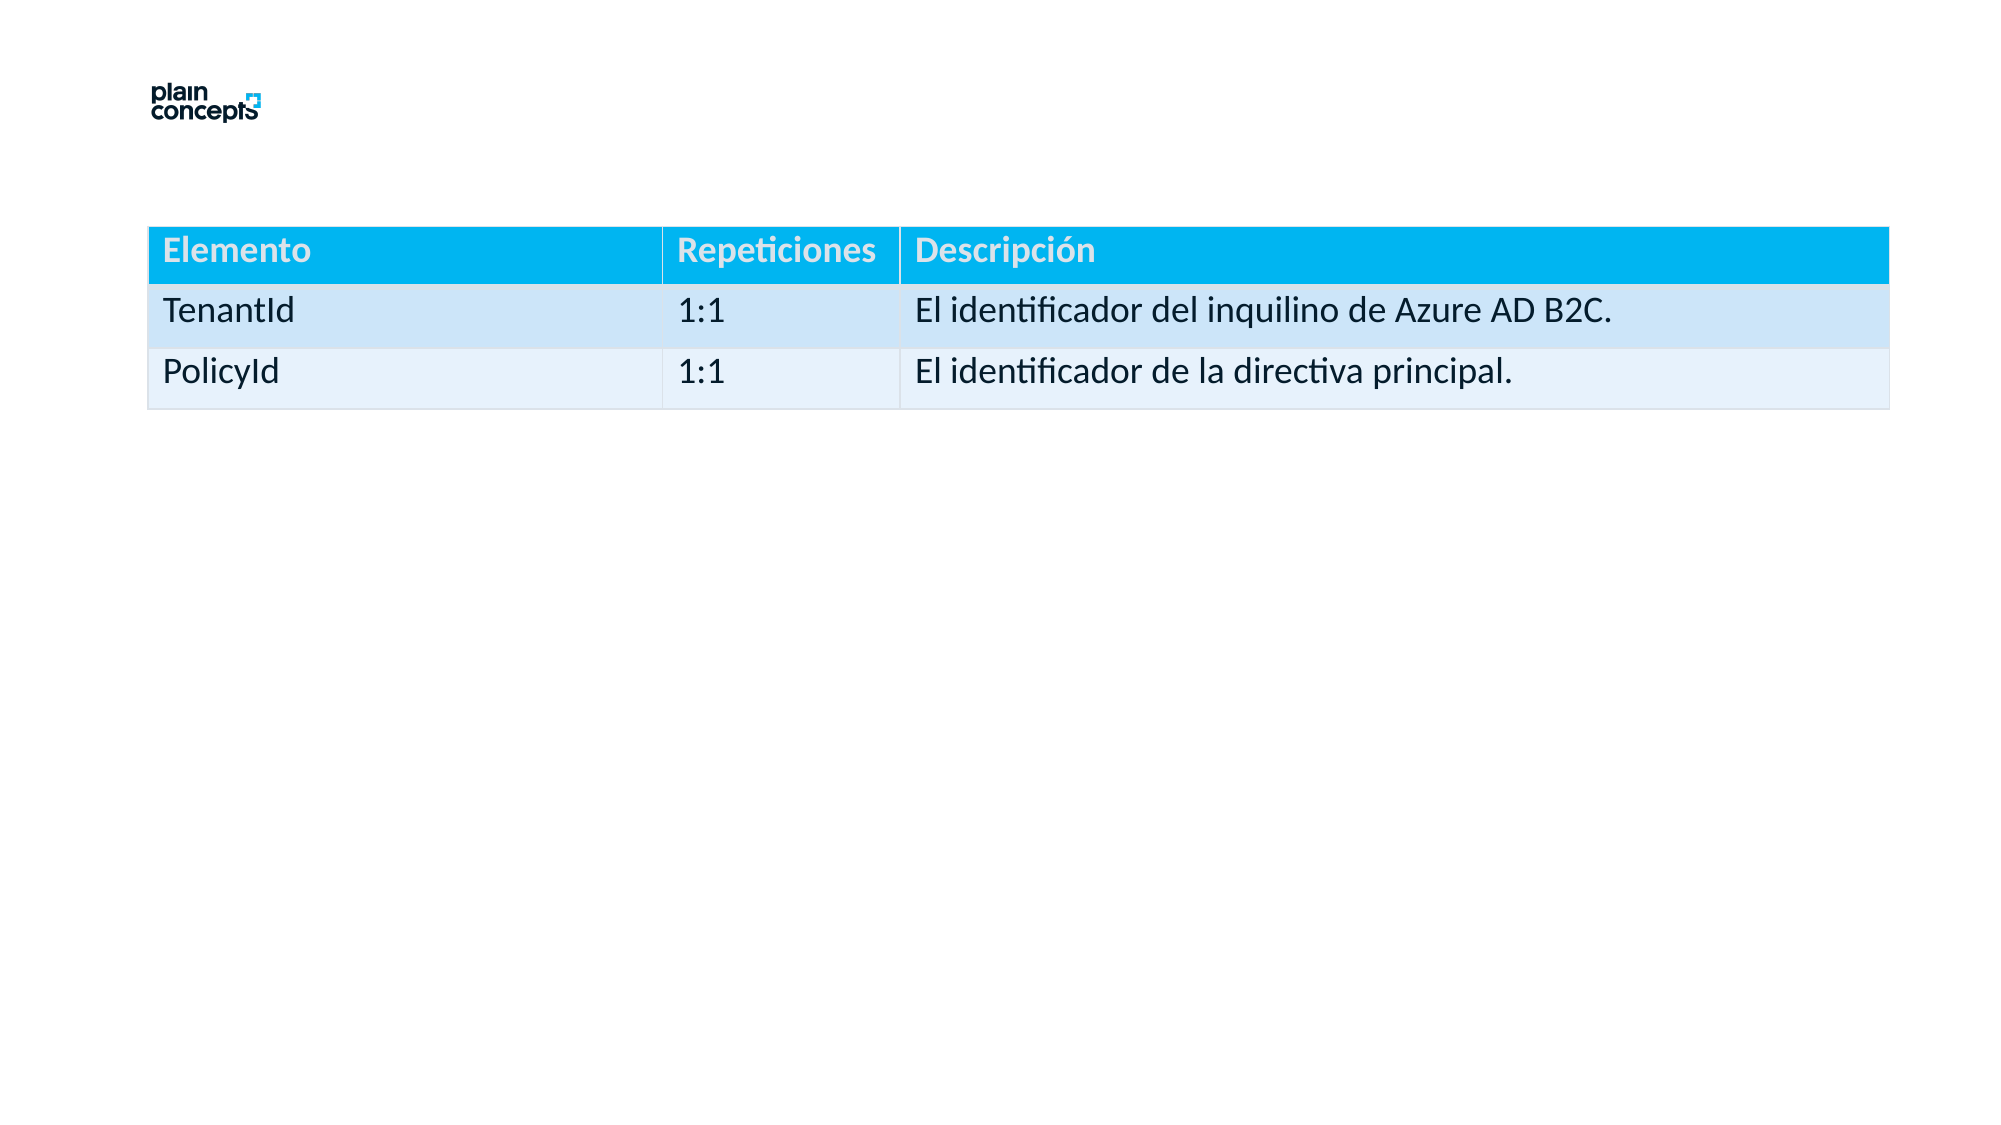

| Elemento | Repeticiones | Descripción |
| --- | --- | --- |
| TenantId | 1:1 | El identificador del inquilino de Azure AD B2C. |
| PolicyId | 1:1 | El identificador de la directiva principal. |